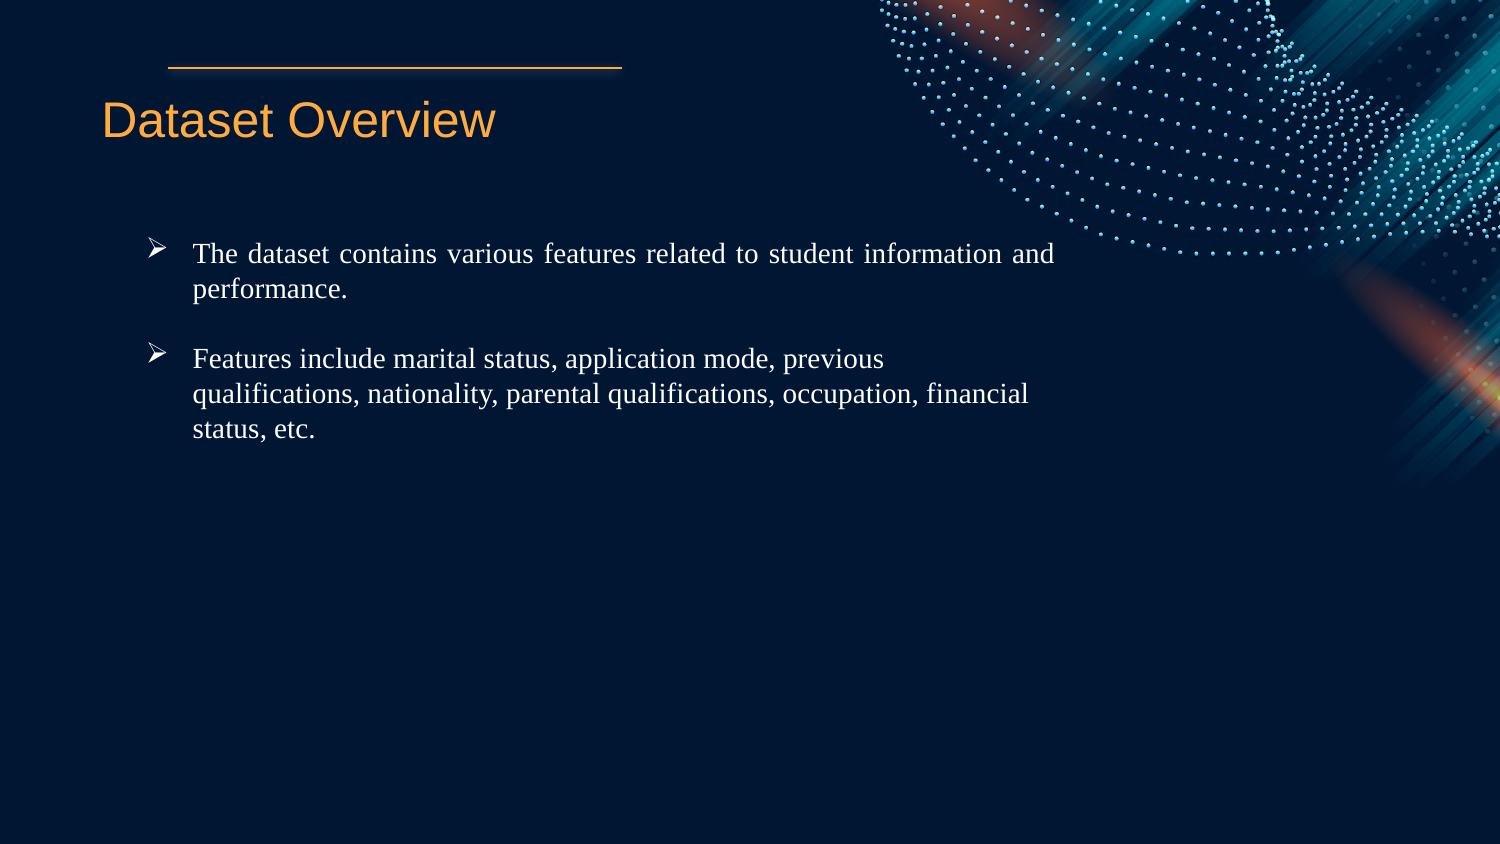

Dataset Overview
The dataset contains various features related to student information and performance.

Features include marital status, application mode, previous qualifications, nationality, parental qualifications, occupation, financial status, etc.